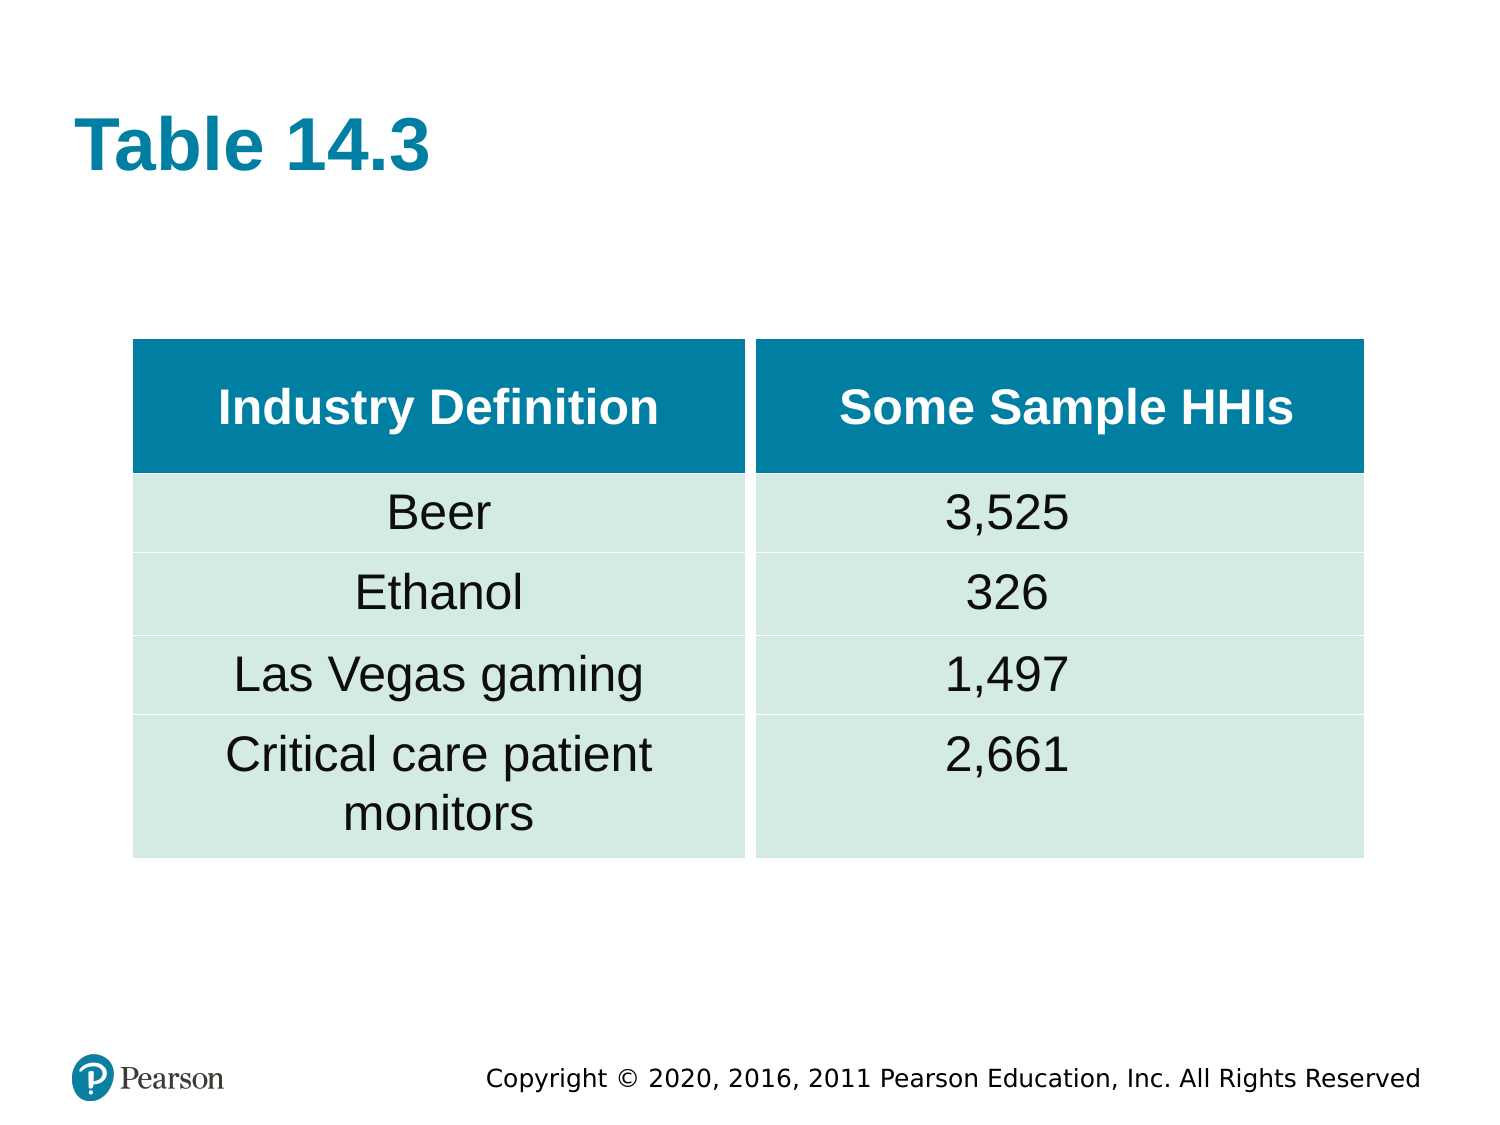

# Table 14.3
| Industry Definition | Some Sample HHIs |
| --- | --- |
| Beer | 3,525 |
| Ethanol | 326 |
| Las Vegas gaming | 1,497 |
| Critical care patient monitors | 2,661 |